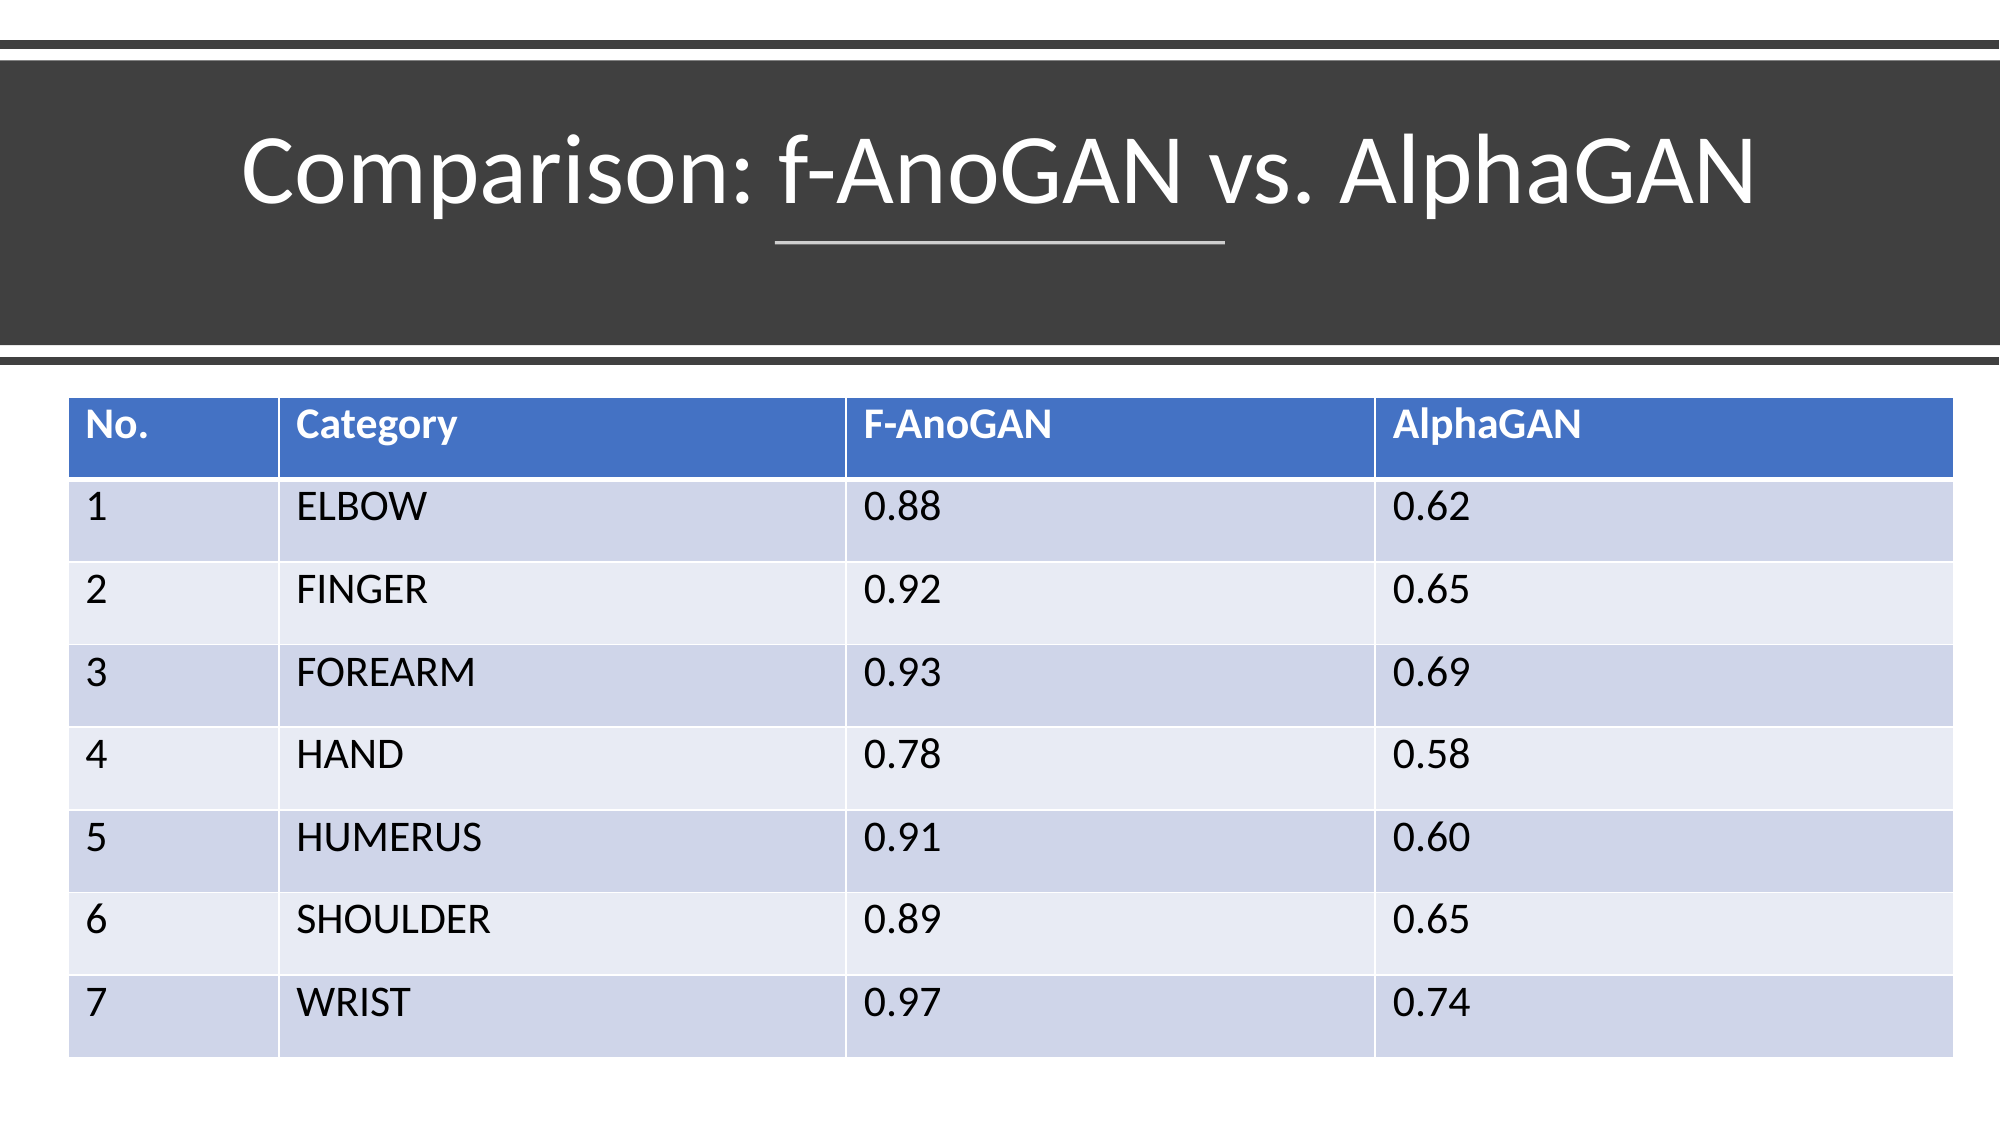

# Comparison: f-AnoGAN vs. AlphaGAN
| No. | Category | F-AnoGAN | AlphaGAN |
| --- | --- | --- | --- |
| 1 | ELBOW | 0.88 | 0.62 |
| 2 | FINGER | 0.92 | 0.65 |
| 3 | FOREARM | 0.93 | 0.69 |
| 4 | HAND | 0.78 | 0.58 |
| 5 | HUMERUS | 0.91 | 0.60 |
| 6 | SHOULDER | 0.89 | 0.65 |
| 7 | WRIST | 0.97 | 0.74 |